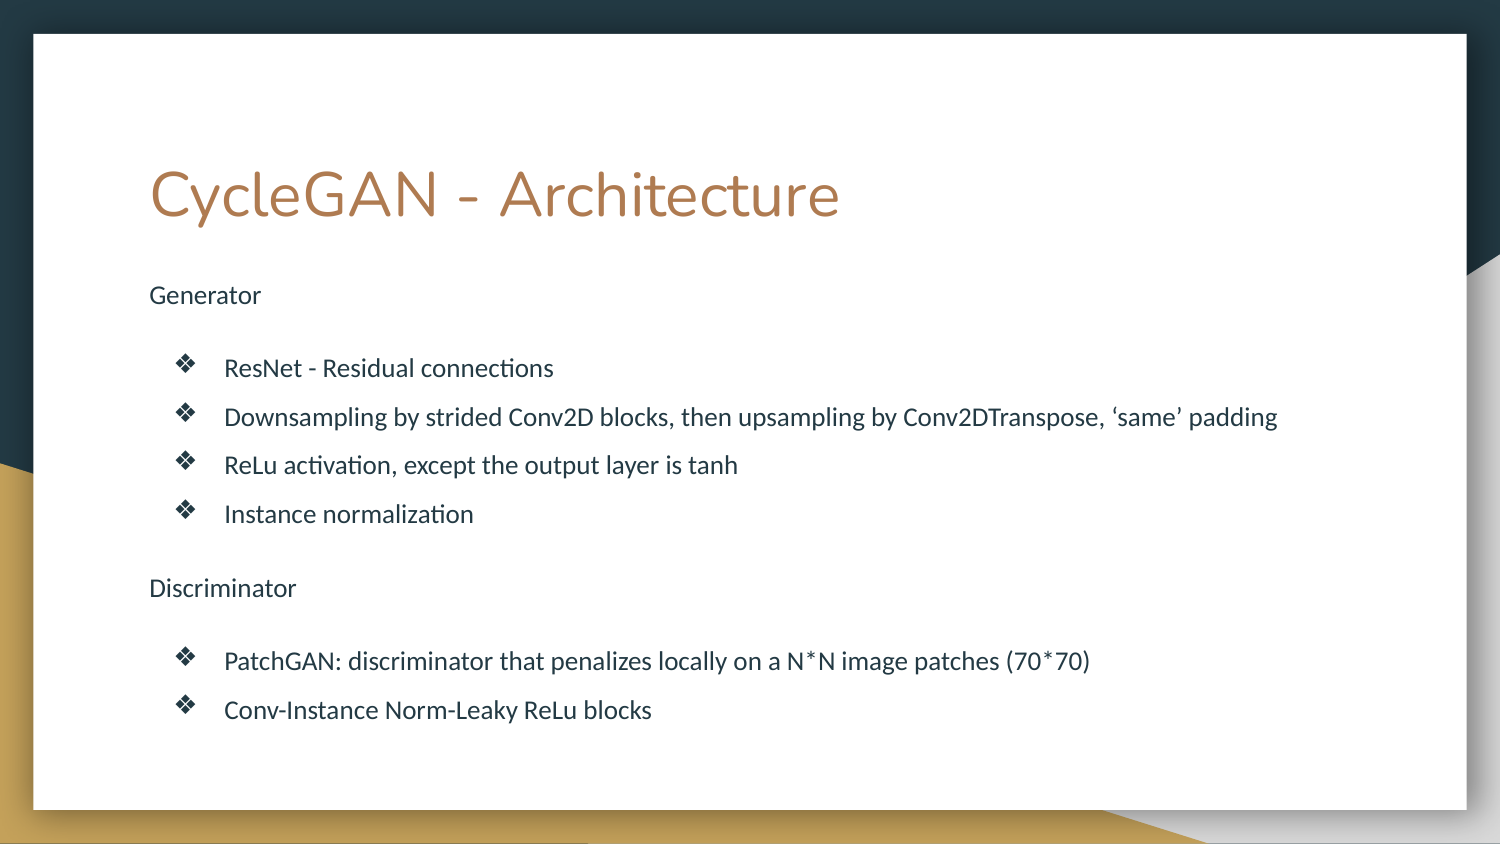

# CycleGAN - Architecture
Generator
ResNet - Residual connections
Downsampling by strided Conv2D blocks, then upsampling by Conv2DTranspose, ‘same’ padding
ReLu activation, except the output layer is tanh
Instance normalization
Discriminator
PatchGAN: discriminator that penalizes locally on a N*N image patches (70*70)
Conv-Instance Norm-Leaky ReLu blocks